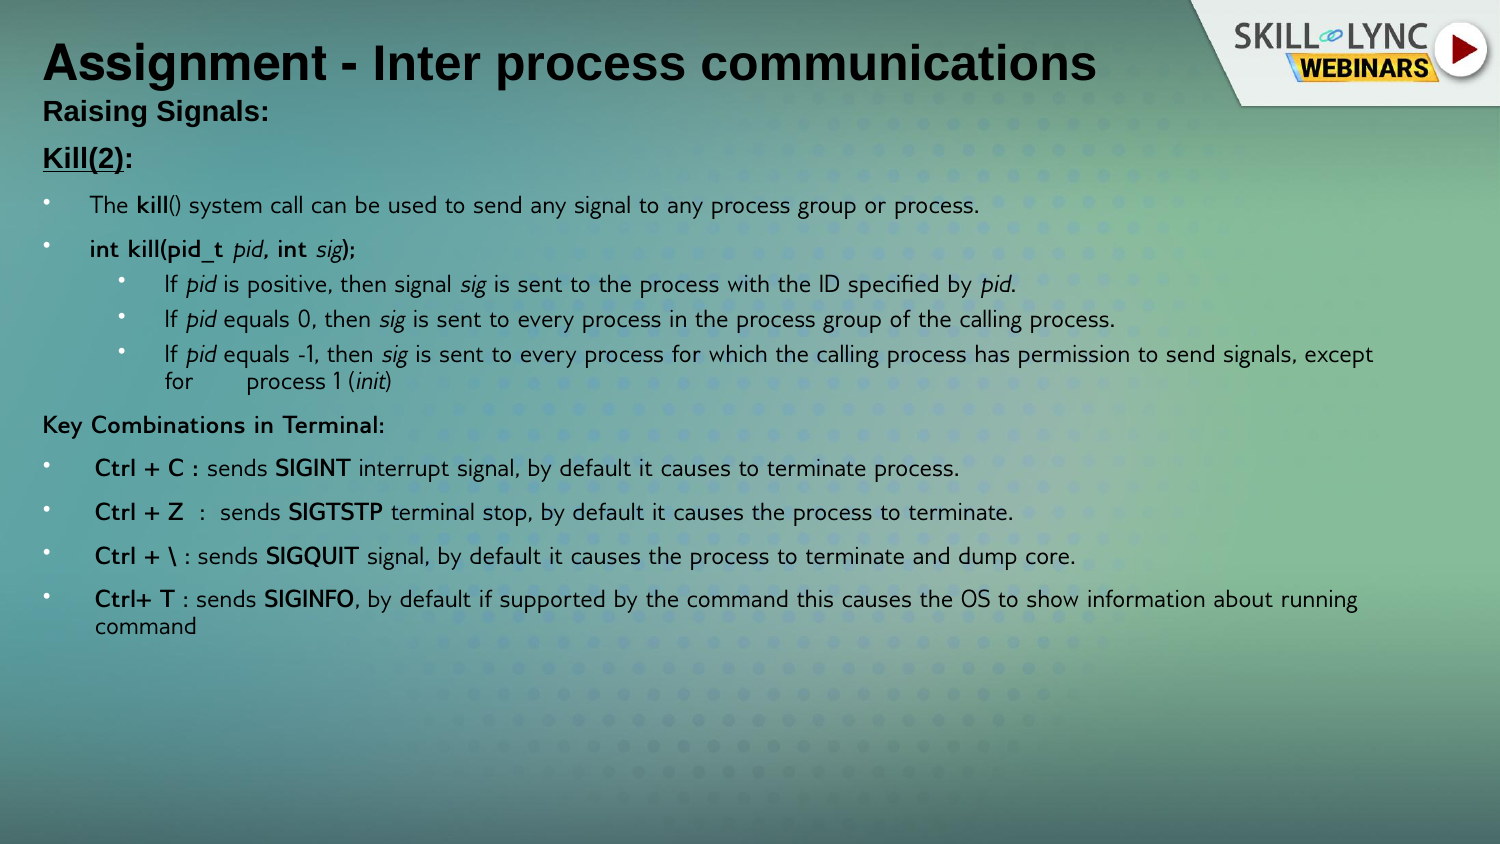

# Assignment - Inter process communications
Raising Signals:
Kill(2):
The kill() system call can be used to send any signal to any process group or process.
int kill(pid_t pid, int sig);
If pid is positive, then signal sig is sent to the process with the ID specified by pid.
If pid equals 0, then sig is sent to every process in the process group of the calling process.
If pid equals -1, then sig is sent to every process for which the calling process has permission to send signals, except for       process 1 (init)
Key Combinations in Terminal:
Ctrl + C : sends SIGINT interrupt signal, by default it causes to terminate process.
Ctrl + Z  :  sends SIGTSTP terminal stop, by default it causes the process to terminate.
Ctrl + \ : sends SIGQUIT signal, by default it causes the process to terminate and dump core.
Ctrl+ T : sends SIGINFO, by default if supported by the command this causes the OS to show information about running command